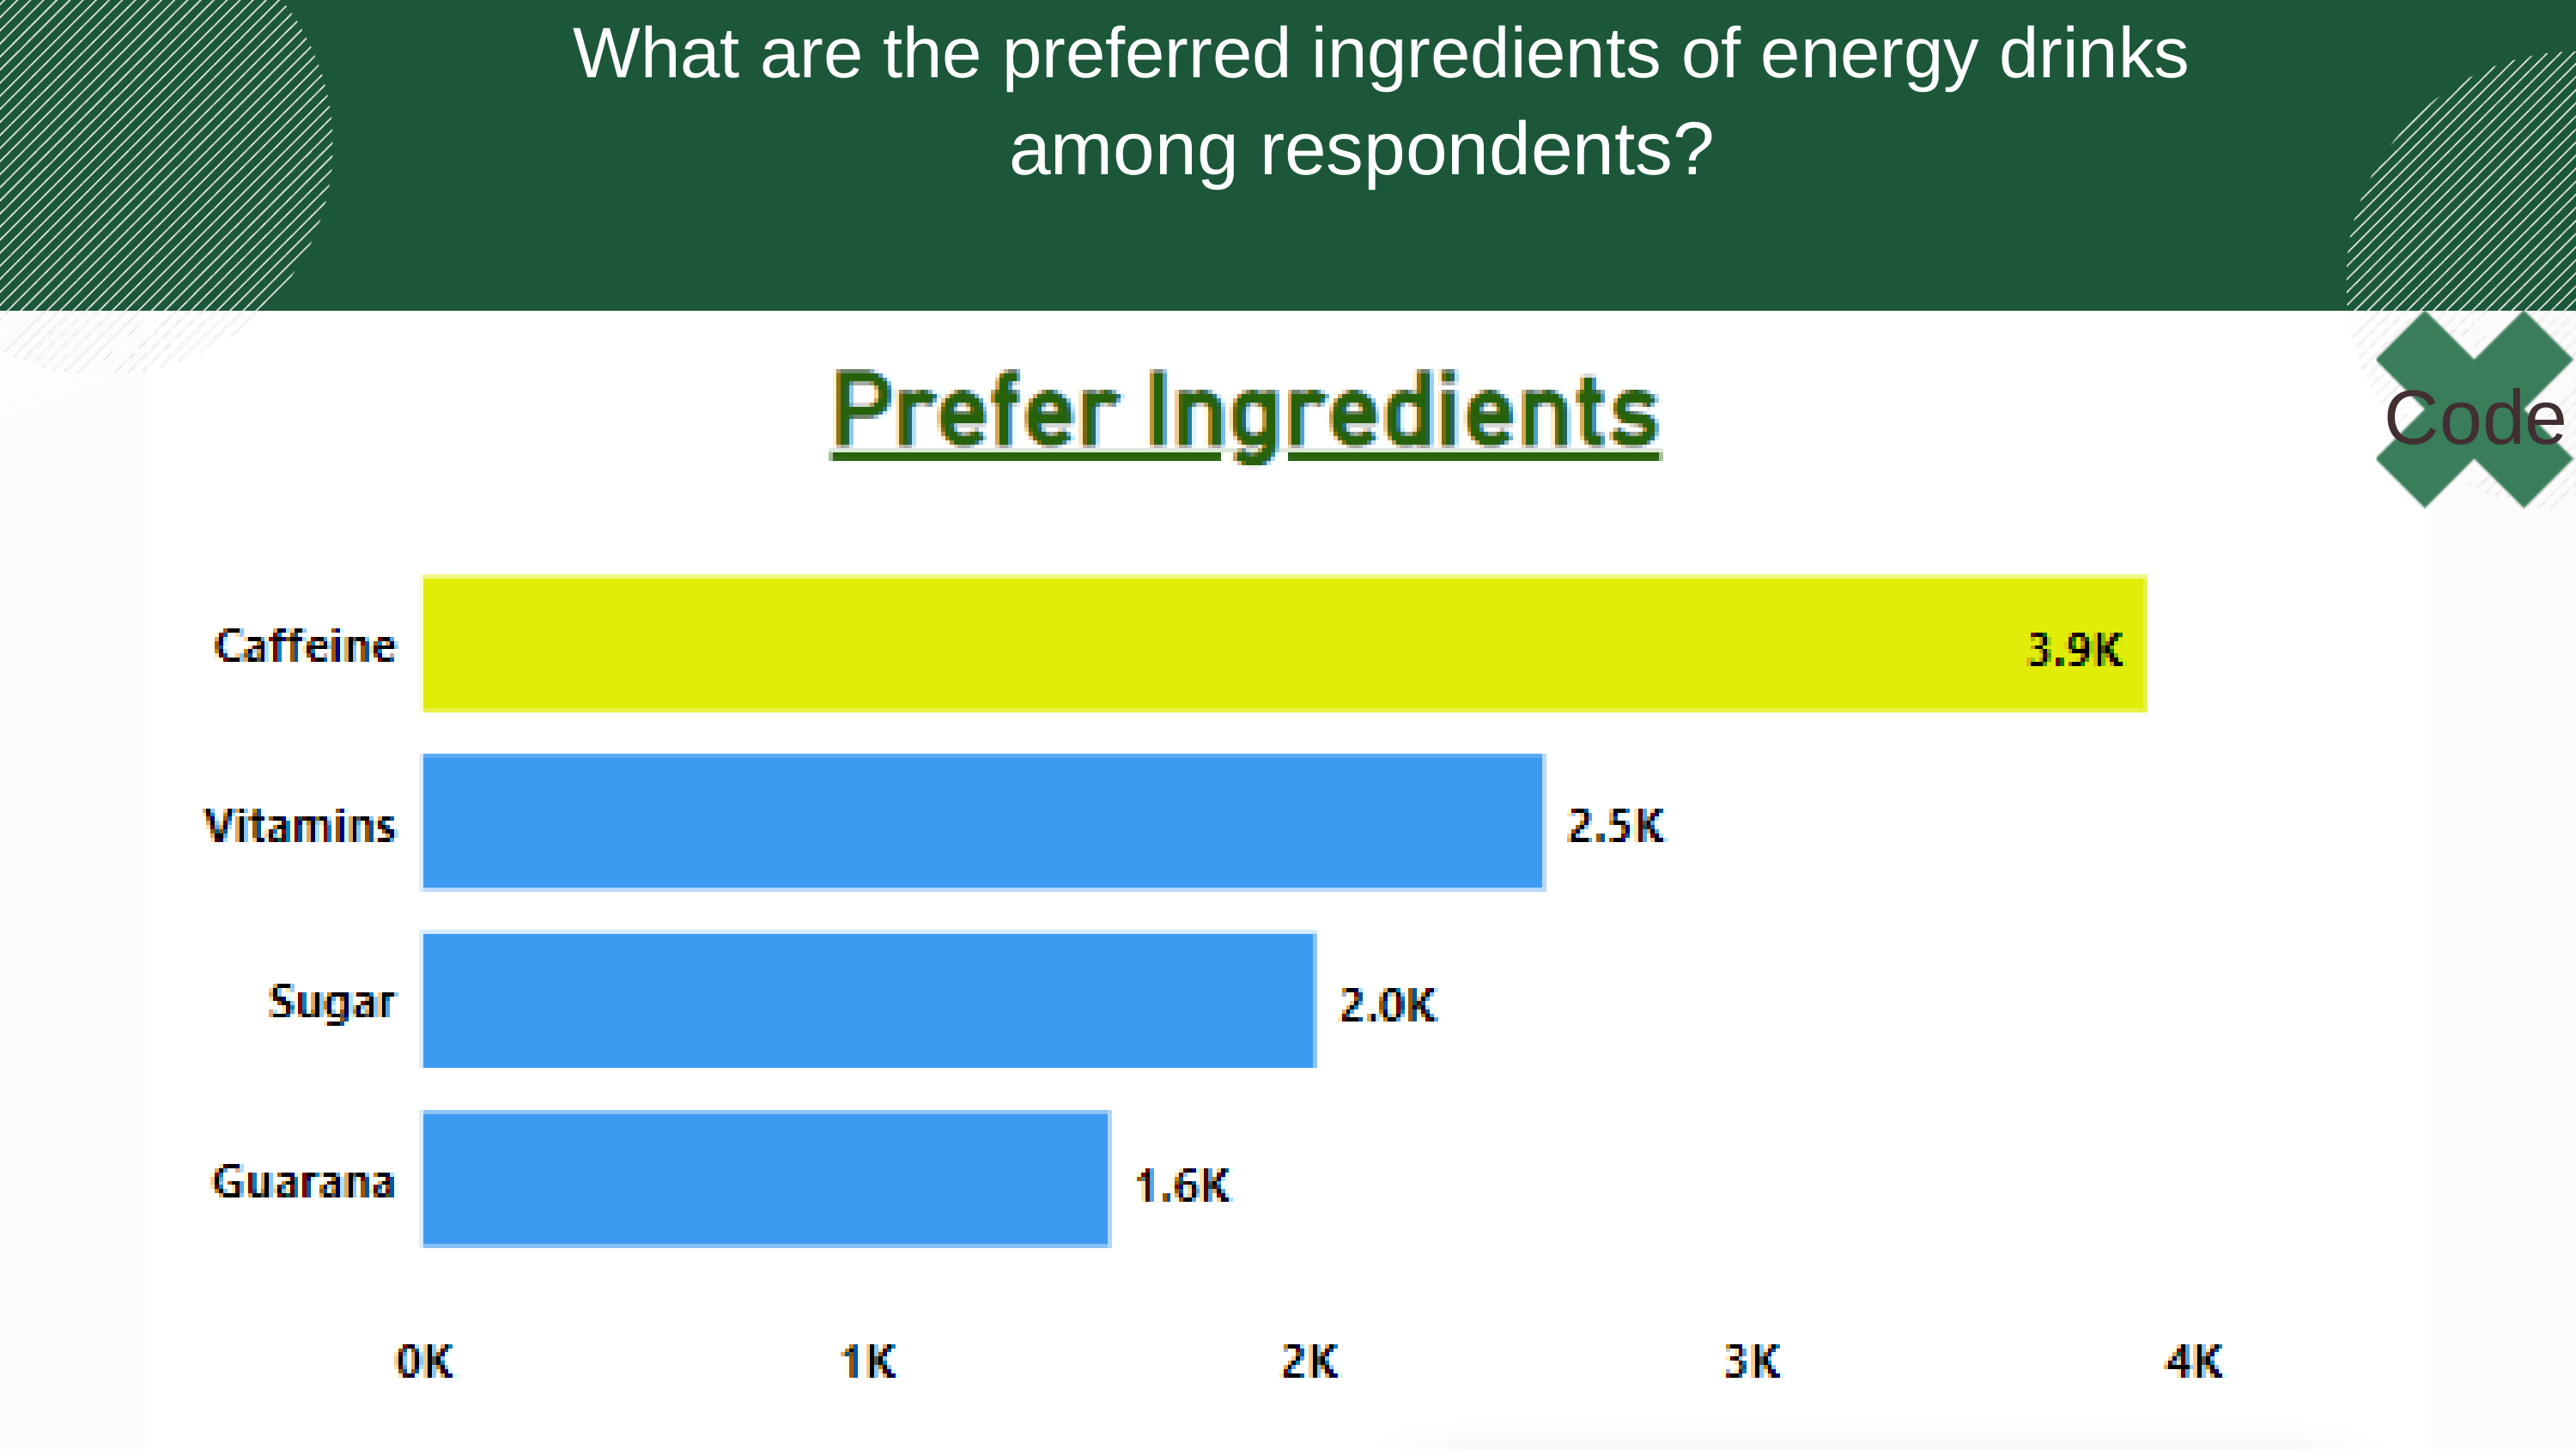

What are the preferred ingredients of energy drinks
among respondents?

Code